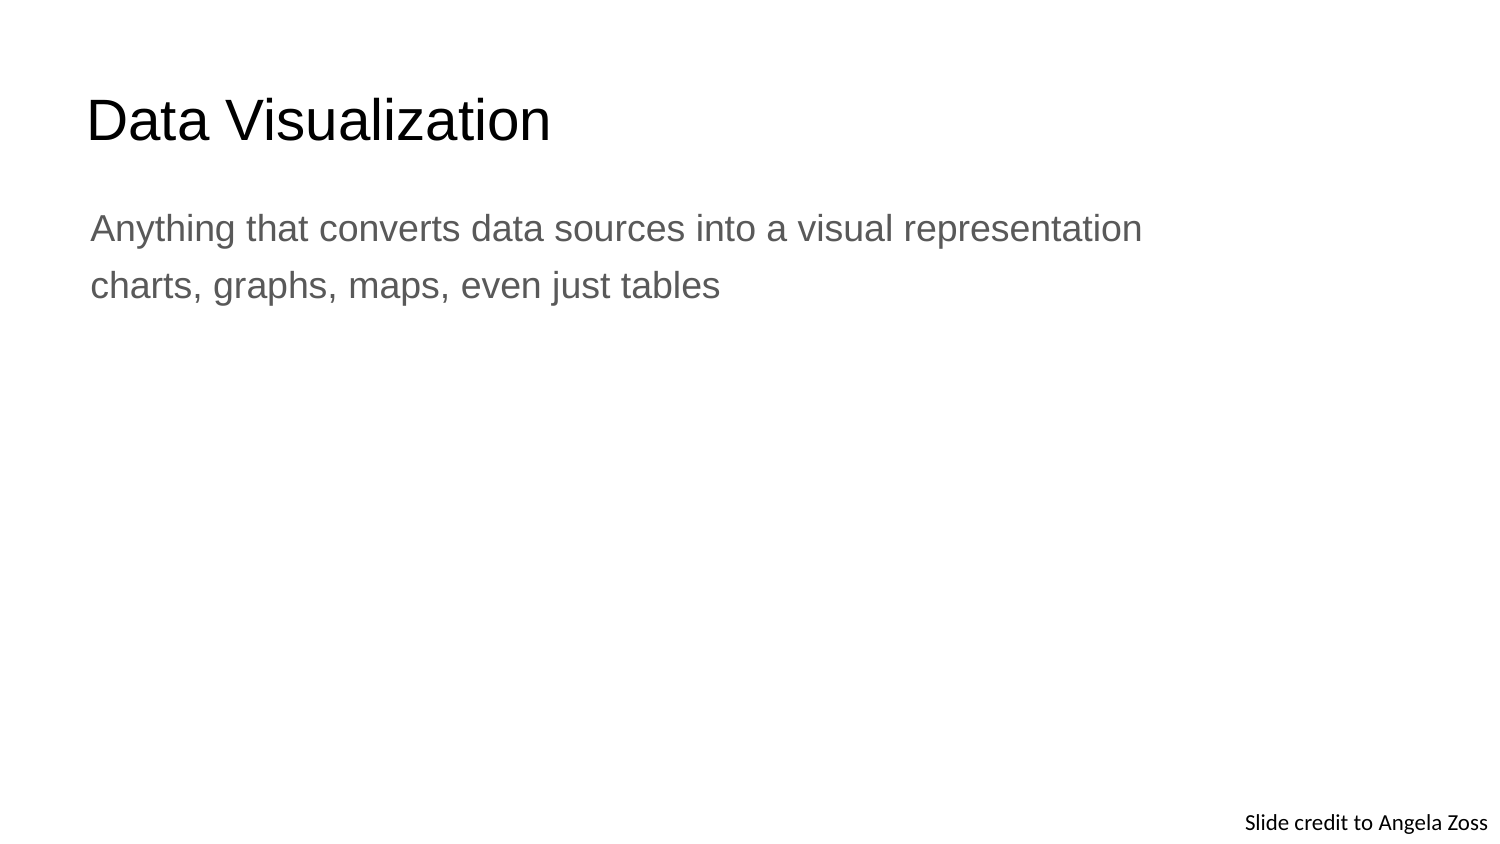

# Data Visualization
Anything that converts data sources into a visual representation
charts, graphs, maps, even just tables
Slide credit to Angela Zoss